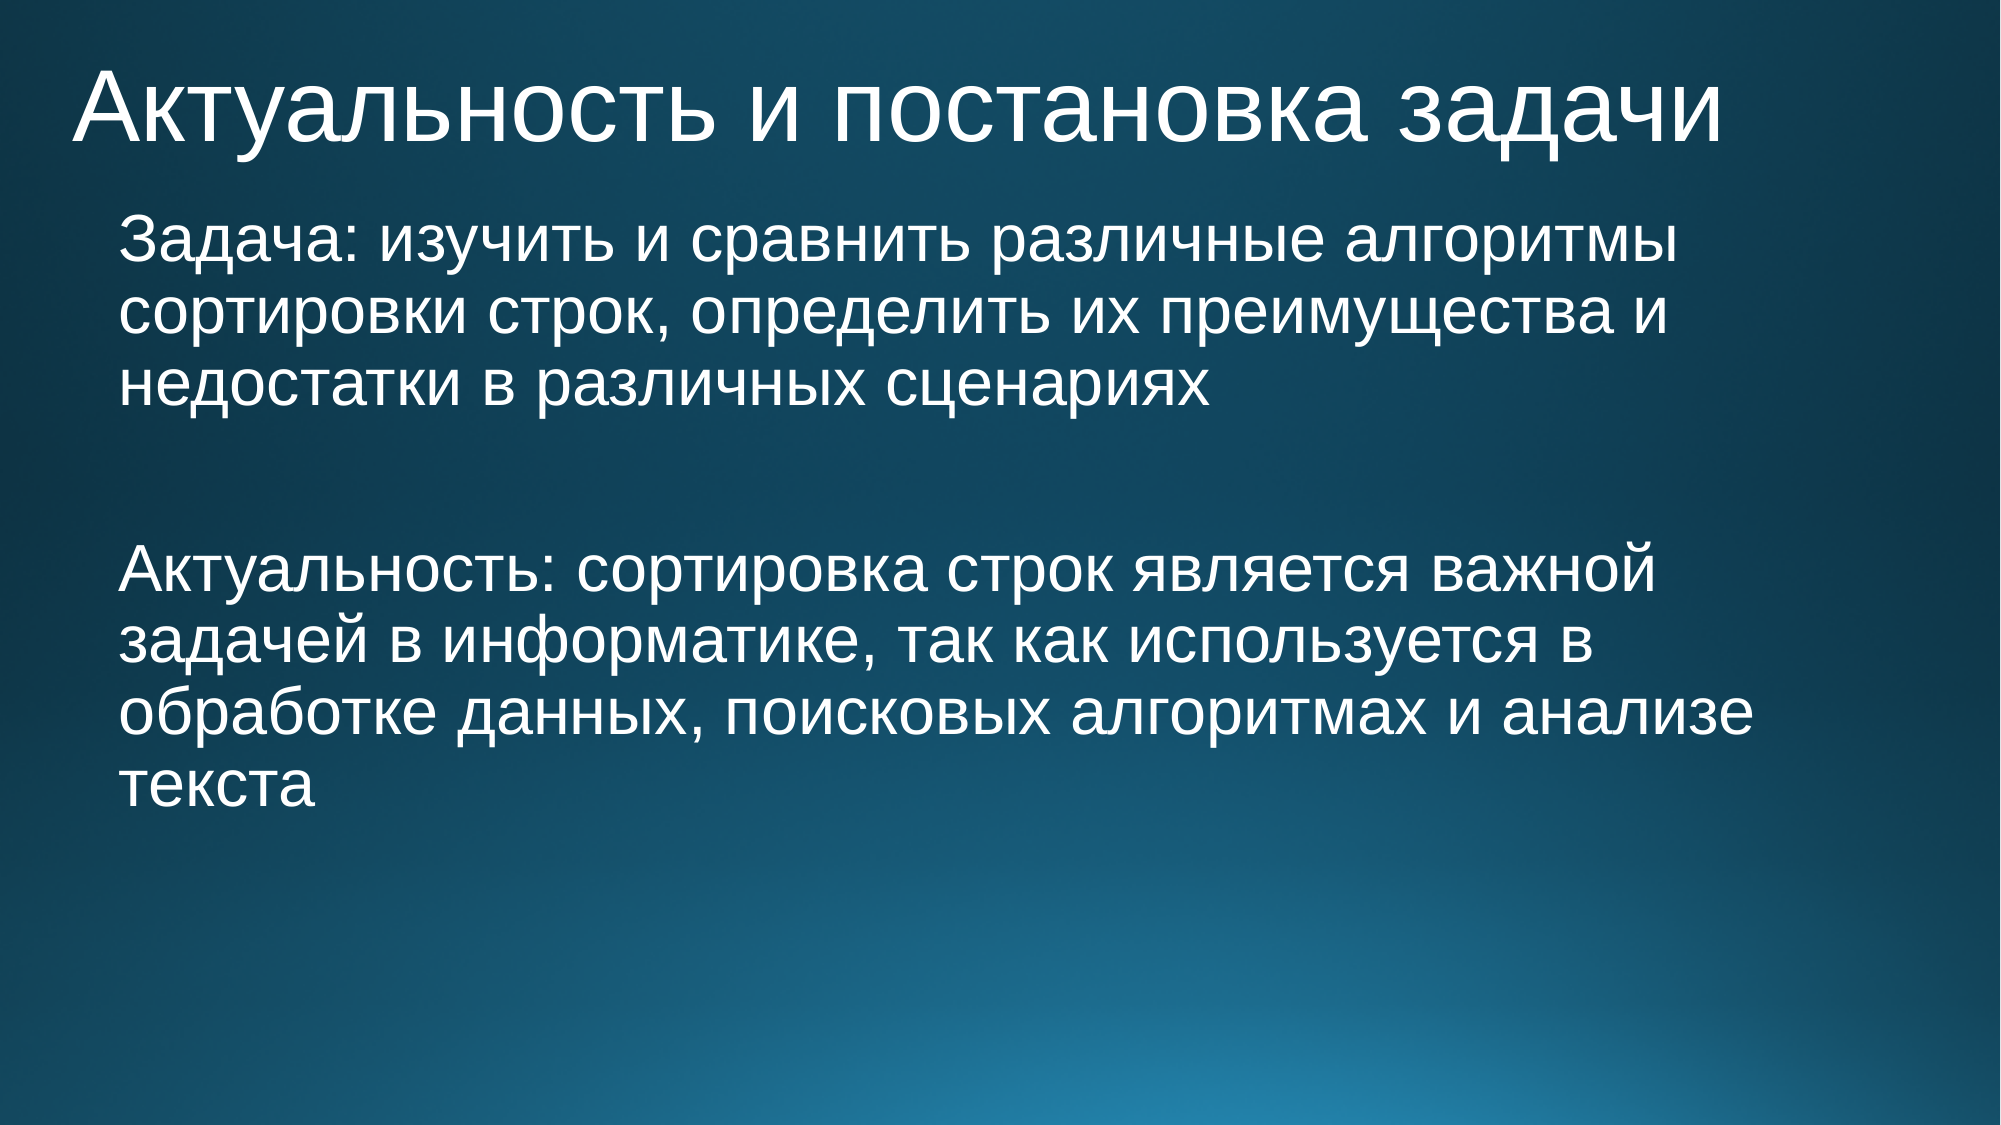

# Актуальность и постановка задачи
Задача: изучить и сравнить различные алгоритмы сортировки строк, определить их преимущества и недостатки в различных сценариях

Актуальность: сортировка строк является важной задачей в информатике, так как используется в обработке данных, поисковых алгоритмах и анализе текста